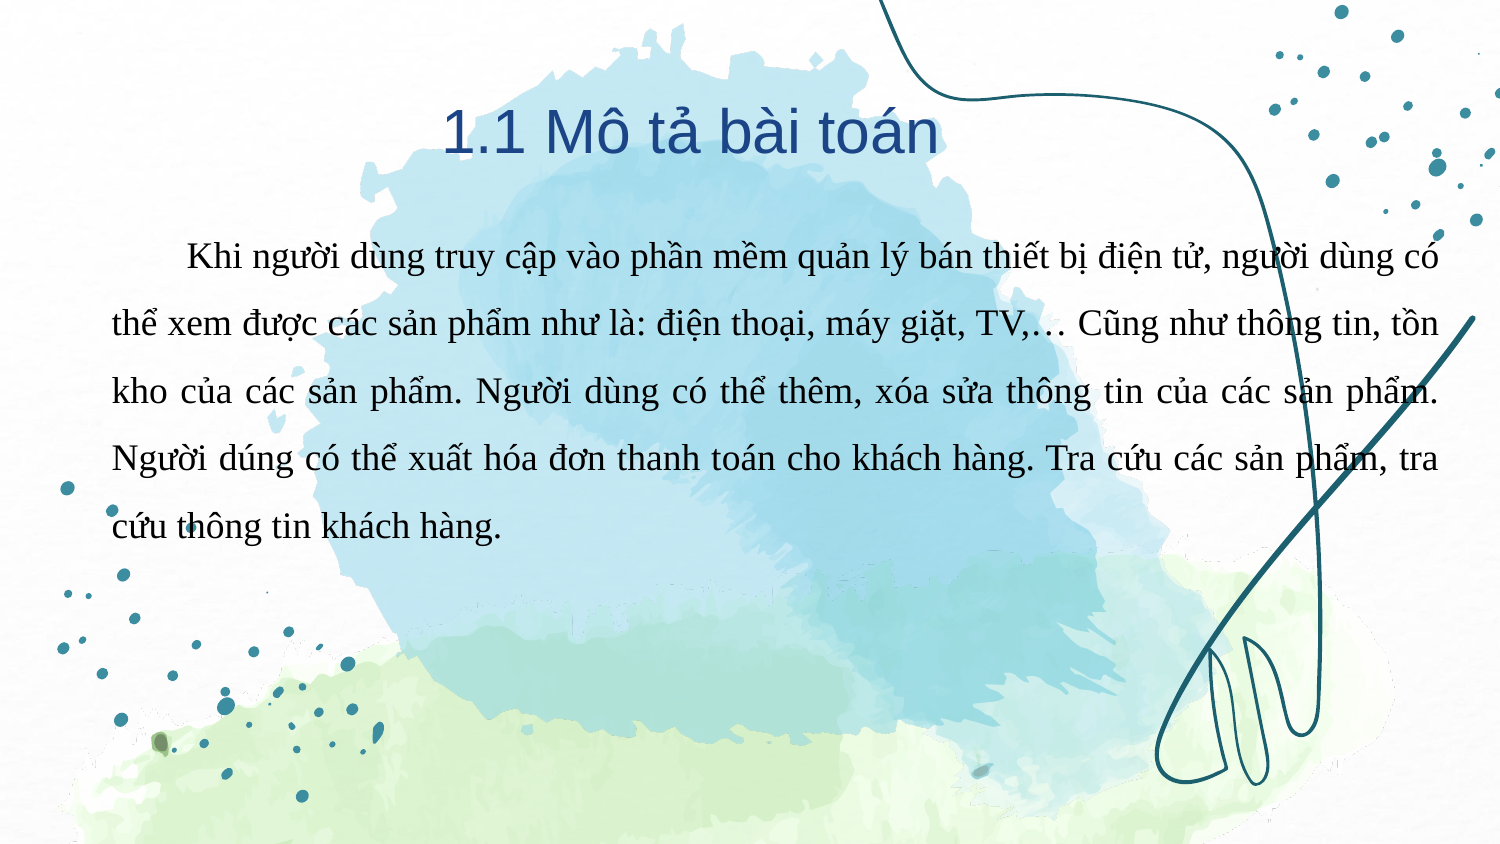

# 1.1 Mô tả bài toán
Khi người dùng truy cập vào phần mềm quản lý bán thiết bị điện tử, người dùng có thể xem được các sản phẩm như là: điện thoại, máy giặt, TV,… Cũng như thông tin, tồn kho của các sản phẩm. Người dùng có thể thêm, xóa sửa thông tin của các sản phẩm. Người dúng có thể xuất hóa đơn thanh toán cho khách hàng. Tra cứu các sản phẩm, tra cứu thông tin khách hàng.